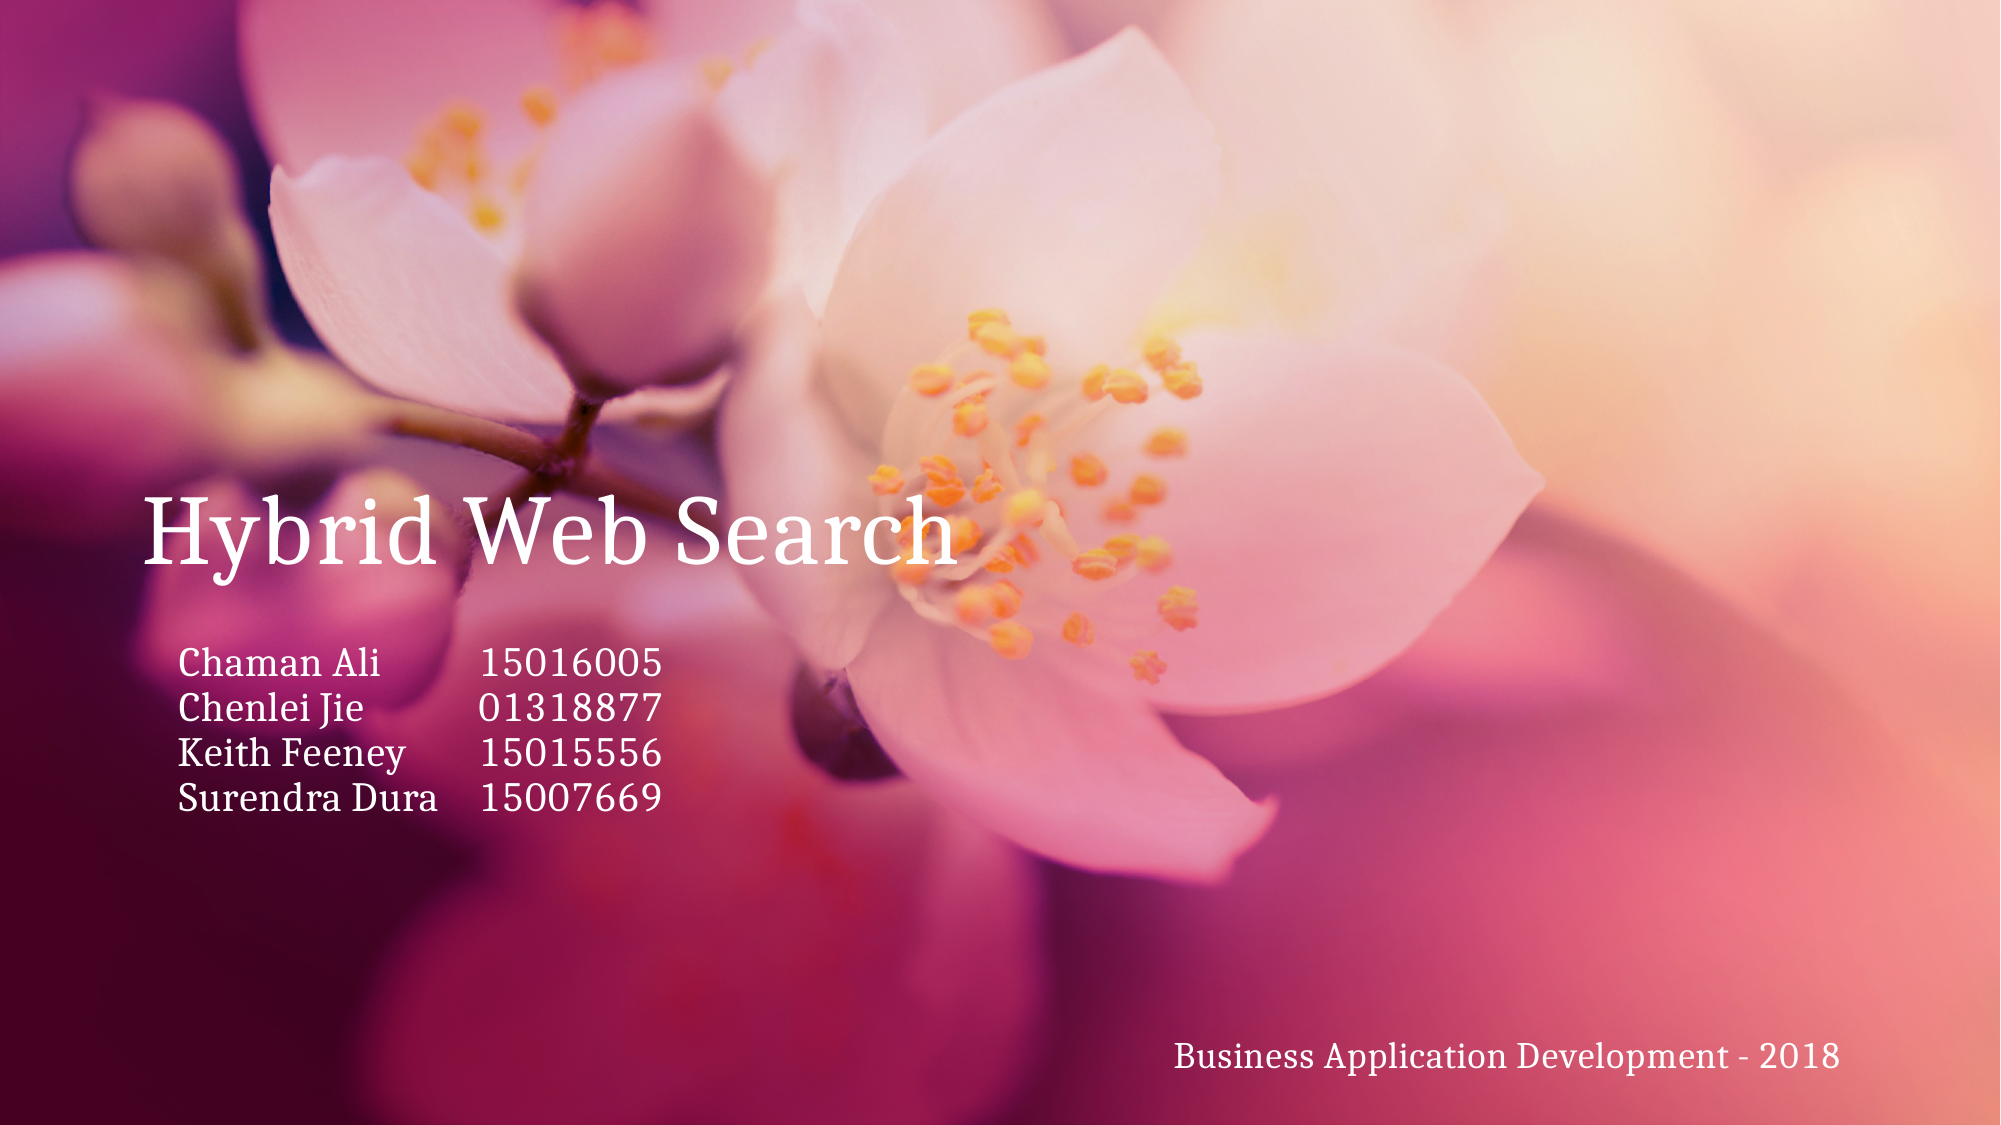

# Hybrid Web Search
Chaman Ali	15016005
Chenlei Jie	01318877
Keith Feeney	15015556
Surendra Dura	15007669
Business Application Development - 2018